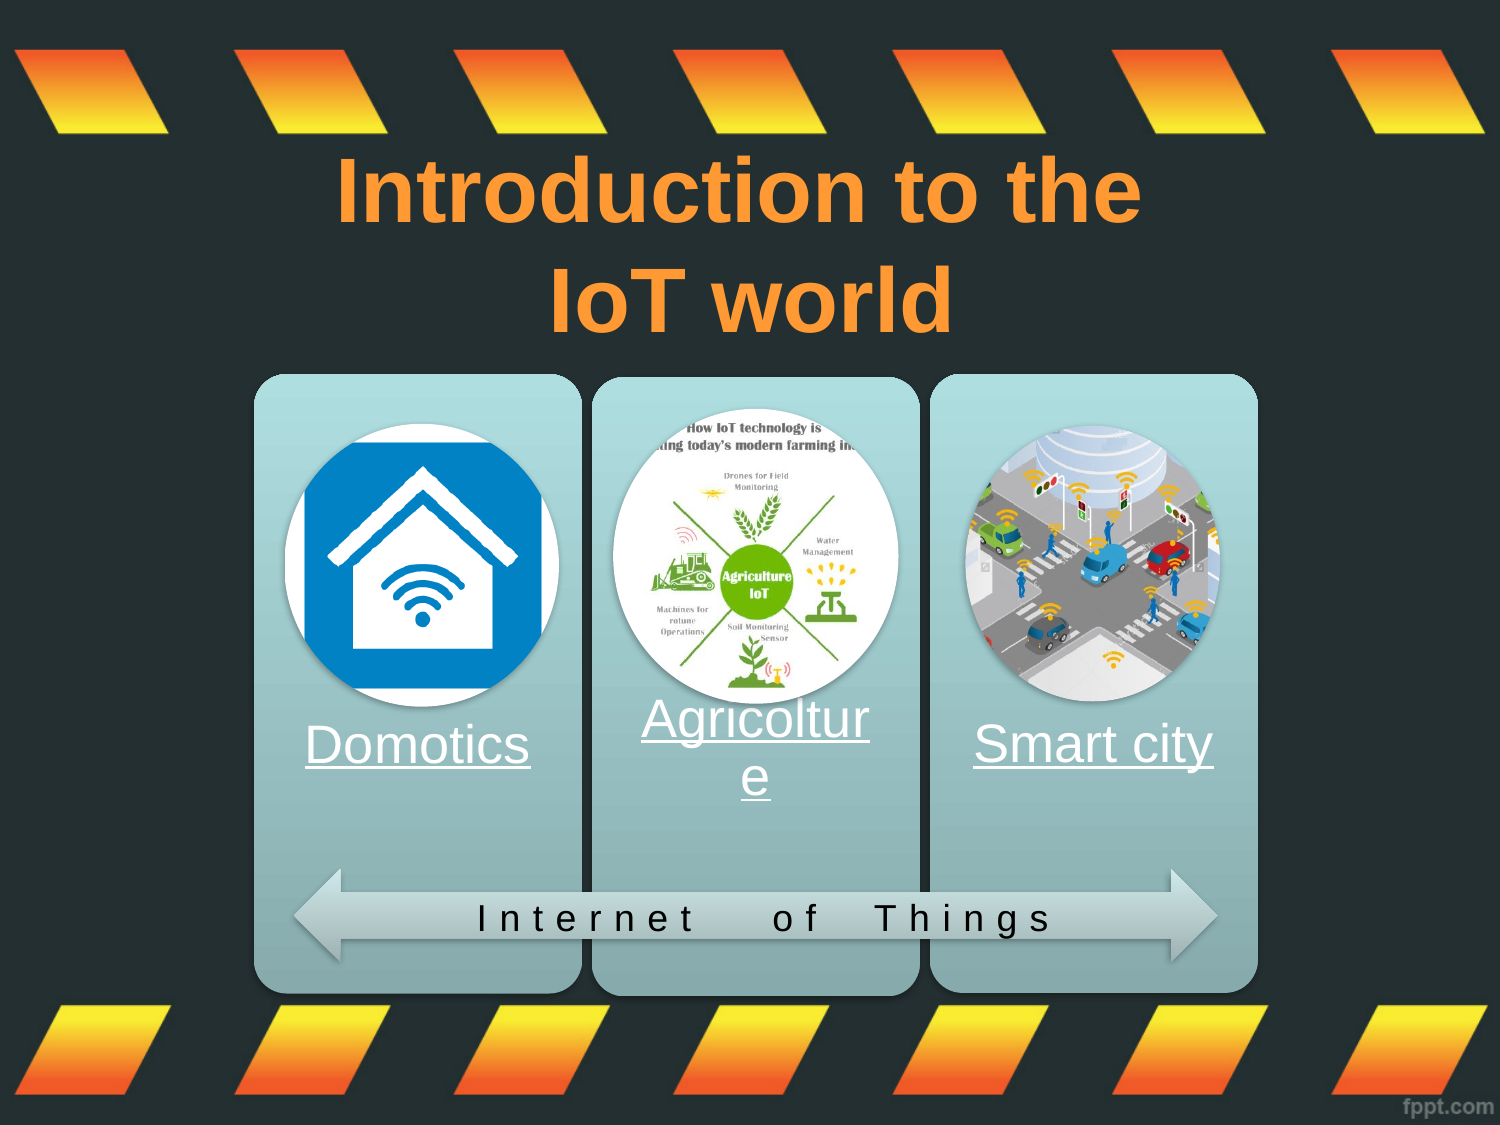

# Introduction to the IoT world
Domotics
Agricolture
Smart city
Internet   of  Things